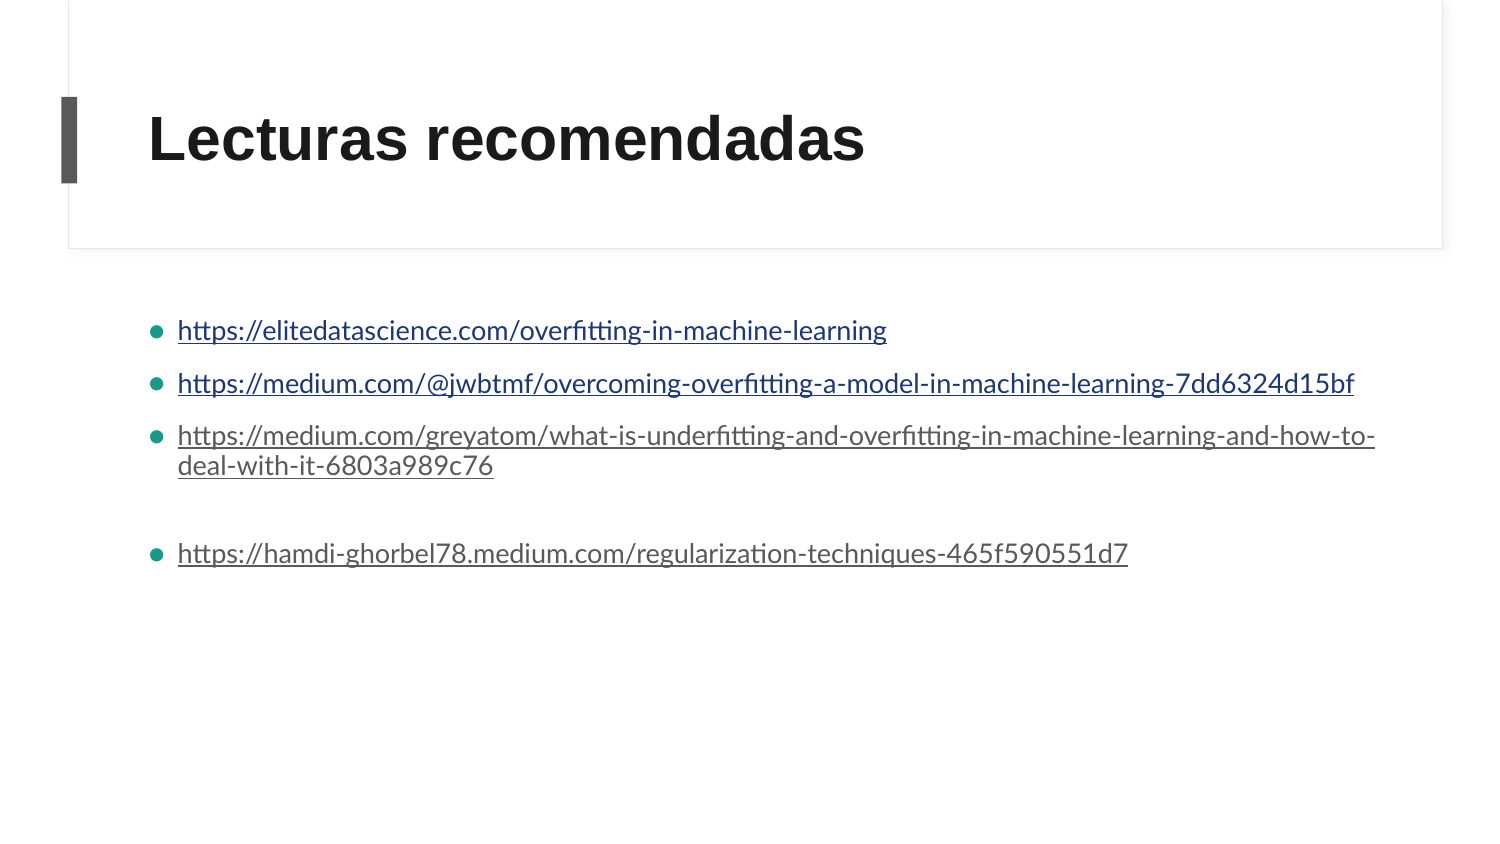

# Lecturas recomendadas
https://elitedatascience.com/overfitting-in-machine-learning
https://medium.com/@jwbtmf/overcoming-overfitting-a-model-in-machine-learning-7dd6324d15bf
https://medium.com/greyatom/what-is-underfitting-and-overfitting-in-machine-learning-and-how-to-deal-with-it-6803a989c76
https://hamdi-ghorbel78.medium.com/regularization-techniques-465f590551d7